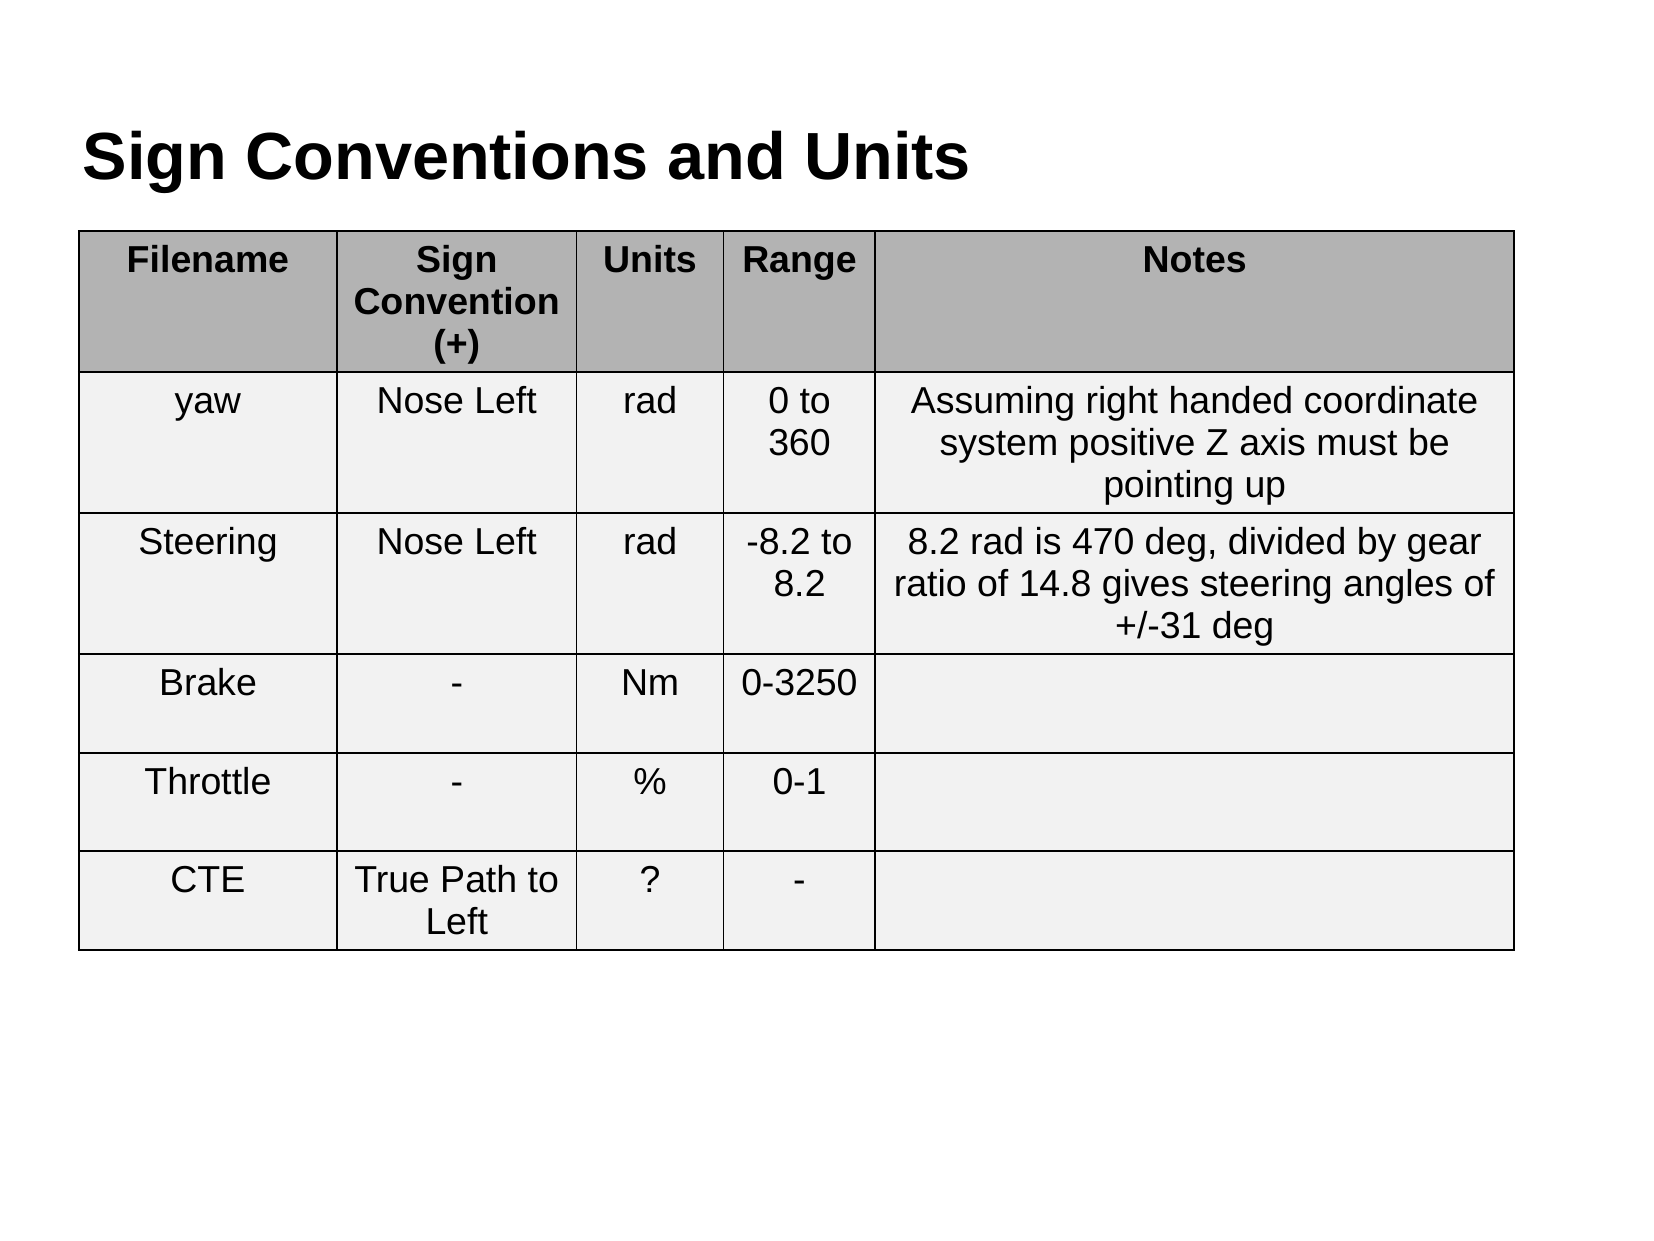

Sign Conventions and Units
| Filename | Sign Convention (+) | Units | Range | Notes |
| --- | --- | --- | --- | --- |
| yaw | Nose Left | rad | 0 to 360 | Assuming right handed coordinate system positive Z axis must be pointing up |
| Steering | Nose Left | rad | -8.2 to 8.2 | 8.2 rad is 470 deg, divided by gear ratio of 14.8 gives steering angles of +/-31 deg |
| Brake | - | Nm | 0-3250 |  |
| Throttle | - | % | 0-1 |  |
| CTE | True Path to Left | ? | - |  |